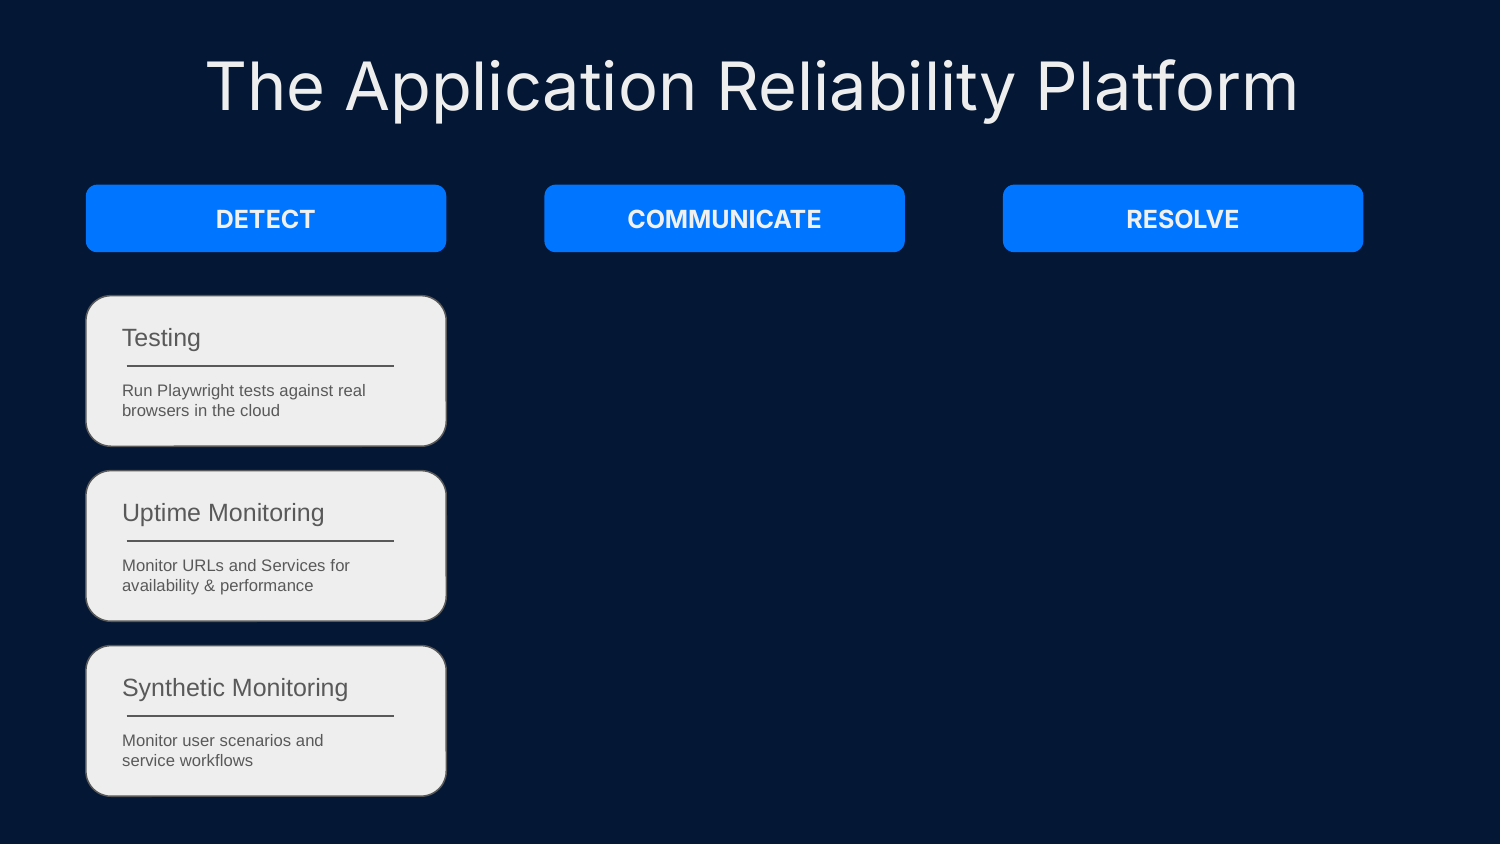

# The Application Reliability Platform
DETECT
COMMUNICATE
RESOLVE

Testing
Run Playwright tests against real browsers in the cloud

Uptime Monitoring
Monitor URLs and Services for availability & performance

Synthetic Monitoring
Monitor user scenarios and service workflows